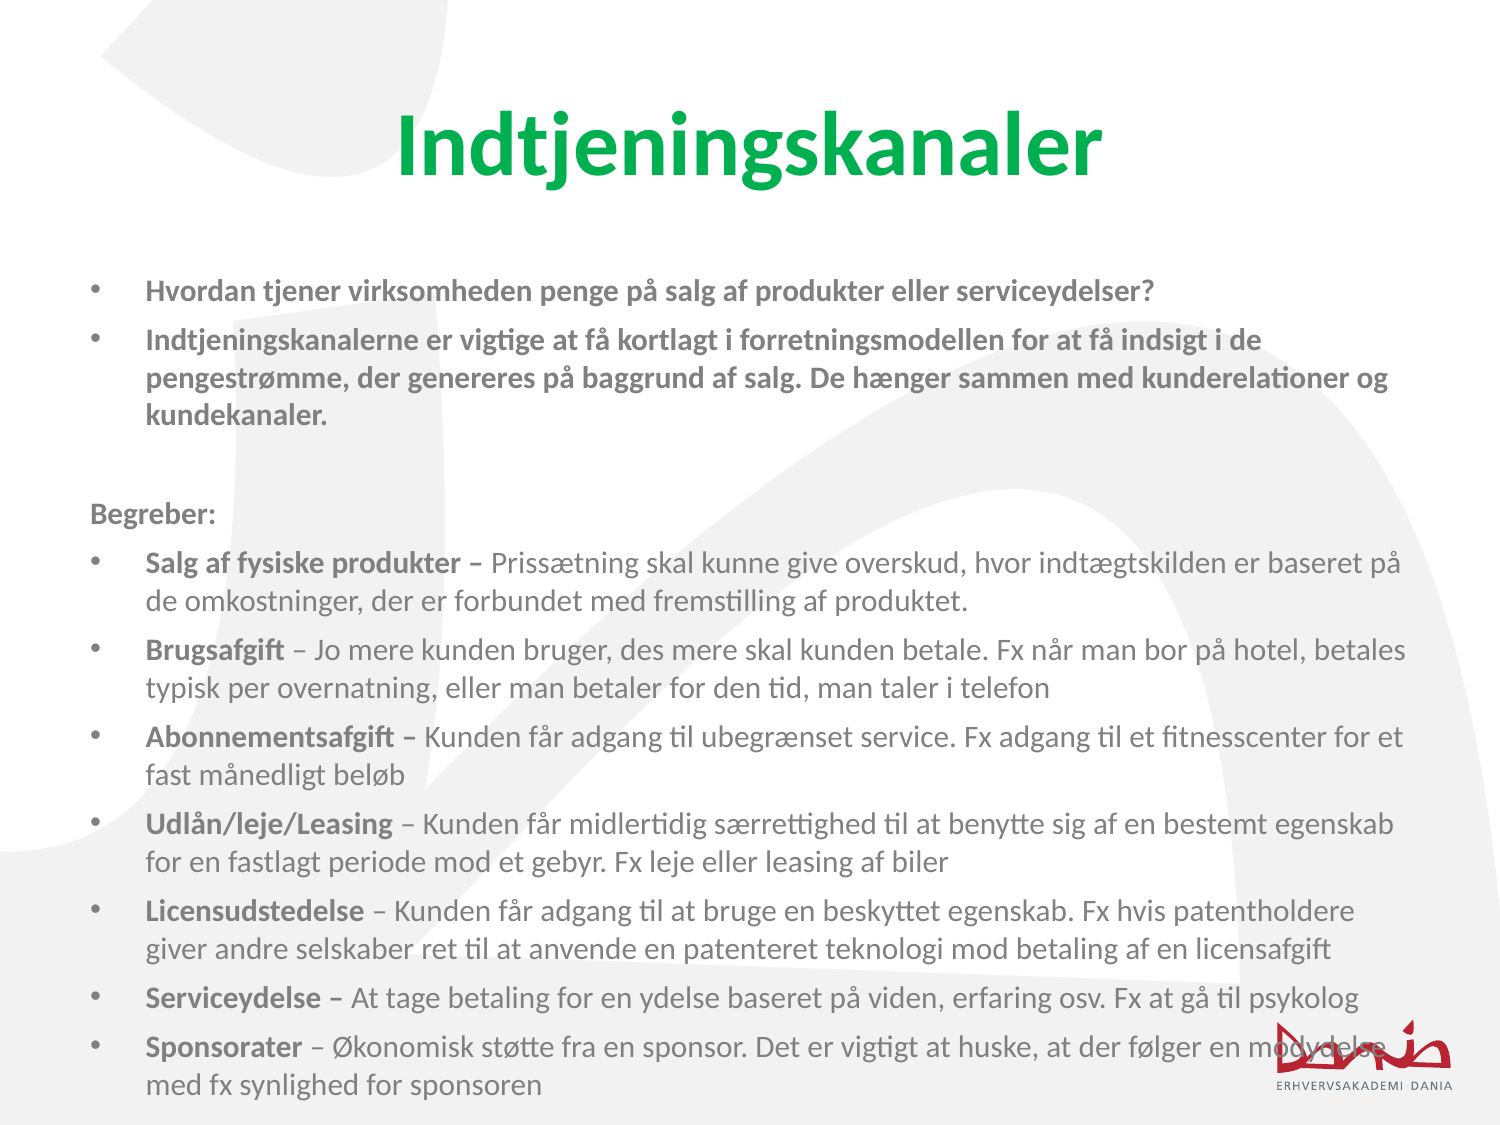

# Indtjeningskanaler
Hvordan tjener virksomheden penge på salg af produkter eller serviceydelser?
Indtjeningskanalerne er vigtige at få kortlagt i forretningsmodellen for at få indsigt i de pengestrømme, der genereres på baggrund af salg. De hænger sammen med kunderelationer og kundekanaler.

Begreber:
Salg af fysiske produkter – Prissætning skal kunne give overskud, hvor indtægtskilden er baseret på de omkostninger, der er forbundet med fremstilling af produktet.
Brugsafgift – Jo mere kunden bruger, des mere skal kunden betale. Fx når man bor på hotel, betales typisk per overnatning, eller man betaler for den tid, man taler i telefon
Abonnementsafgift – Kunden får adgang til ubegrænset service. Fx adgang til et fitnesscenter for et fast månedligt beløb
Udlån/leje/Leasing – Kunden får midlertidig særrettighed til at benytte sig af en bestemt egenskab for en fastlagt periode mod et gebyr. Fx leje eller leasing af biler
Licensudstedelse – Kunden får adgang til at bruge en beskyttet egenskab. Fx hvis patentholdere giver andre selskaber ret til at anvende en patenteret teknologi mod betaling af en licensafgift
Serviceydelse – At tage betaling for en ydelse baseret på viden, erfaring osv. Fx at gå til psykolog
Sponsorater – Økonomisk støtte fra en sponsor. Det er vigtigt at huske, at der følger en modydelse med fx synlighed for sponsoren